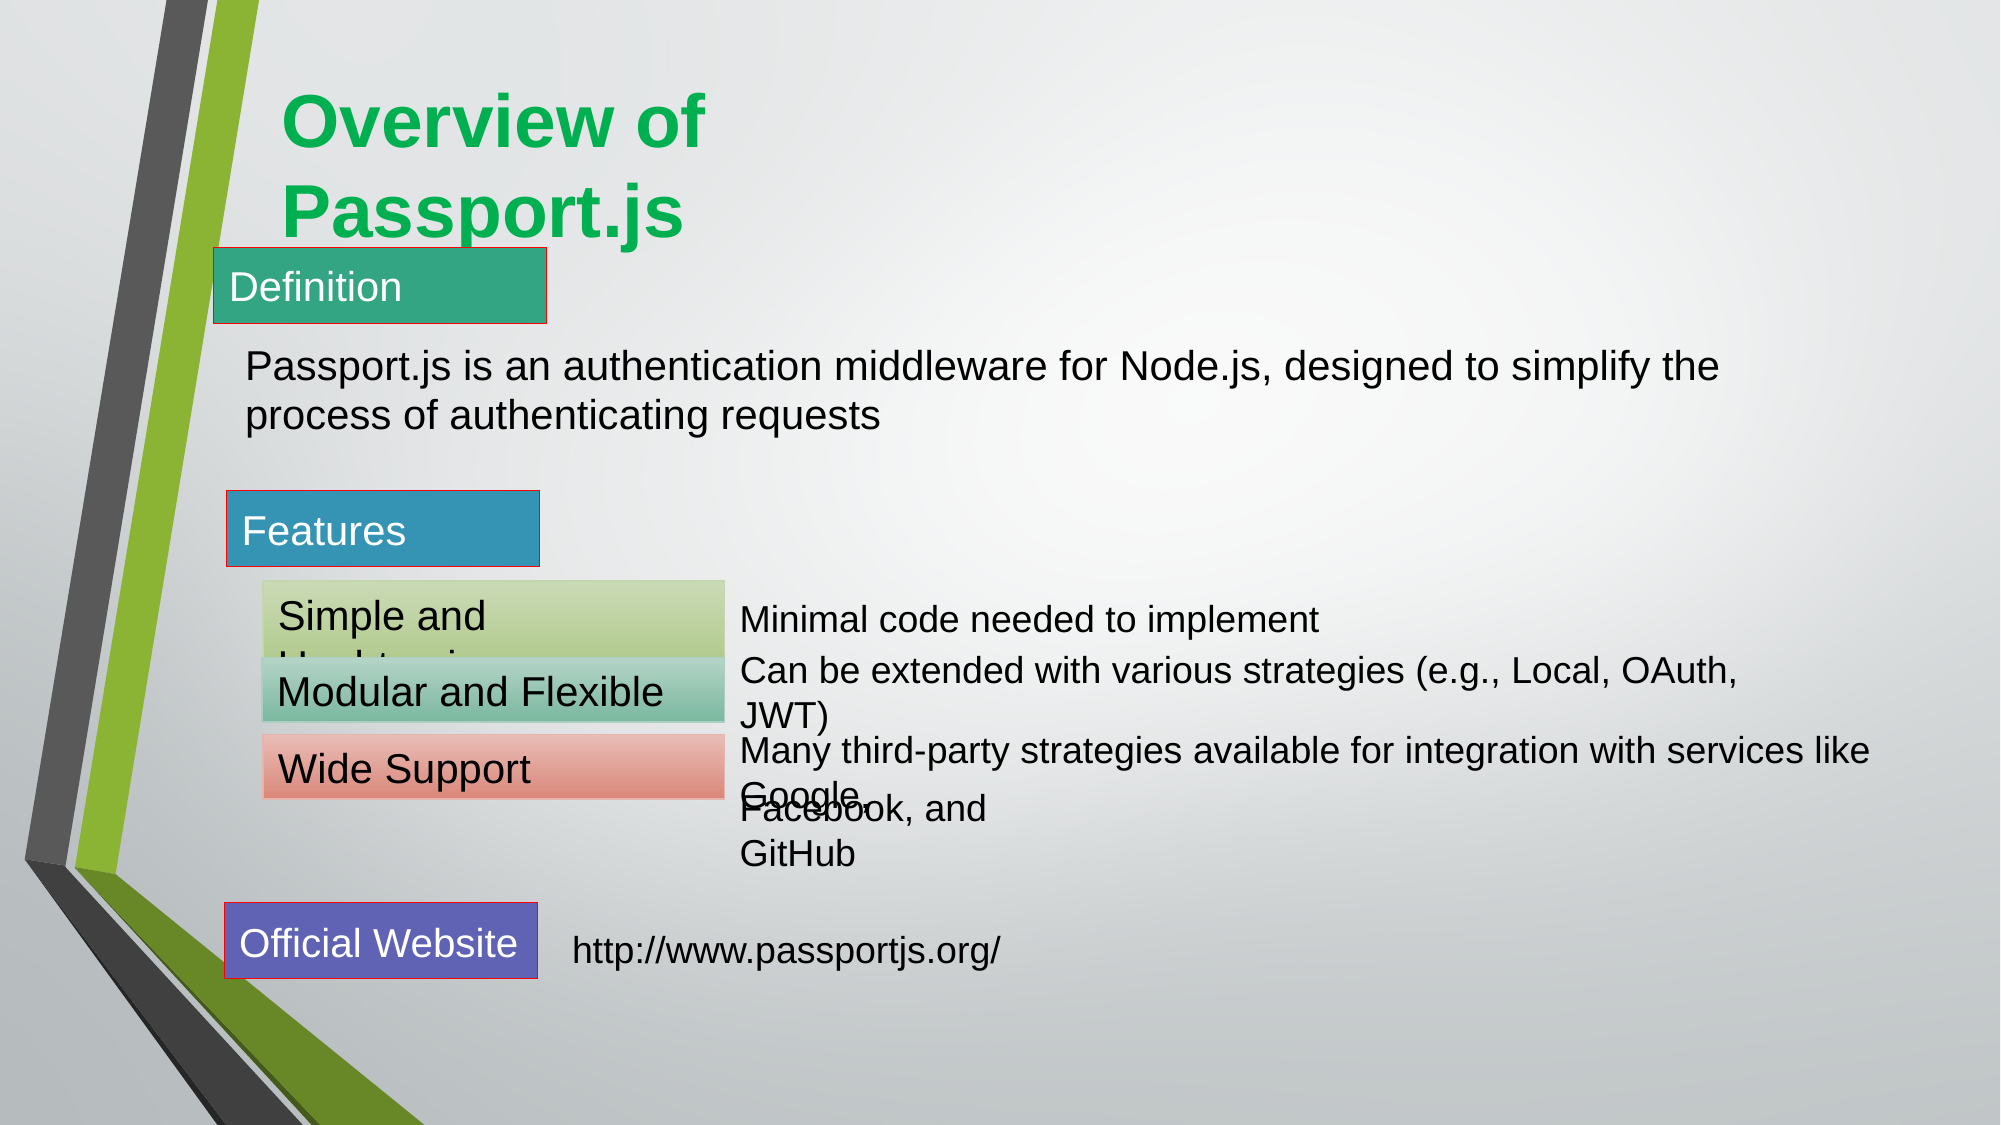

# Overview of Passport.js
Definition
Passport.js is an authentication middleware for Node.js, designed to simplify the process of authenticating requests
Features
Simple and Unobtrusive
Minimal code needed to implement
Modular and Flexible
Can be extended with various strategies (e.g., Local, OAuth, JWT)
Wide Support
Many third-party strategies available for integration with services like Google,
Facebook, and GitHub
Official Website
http://www.passportjs.org/